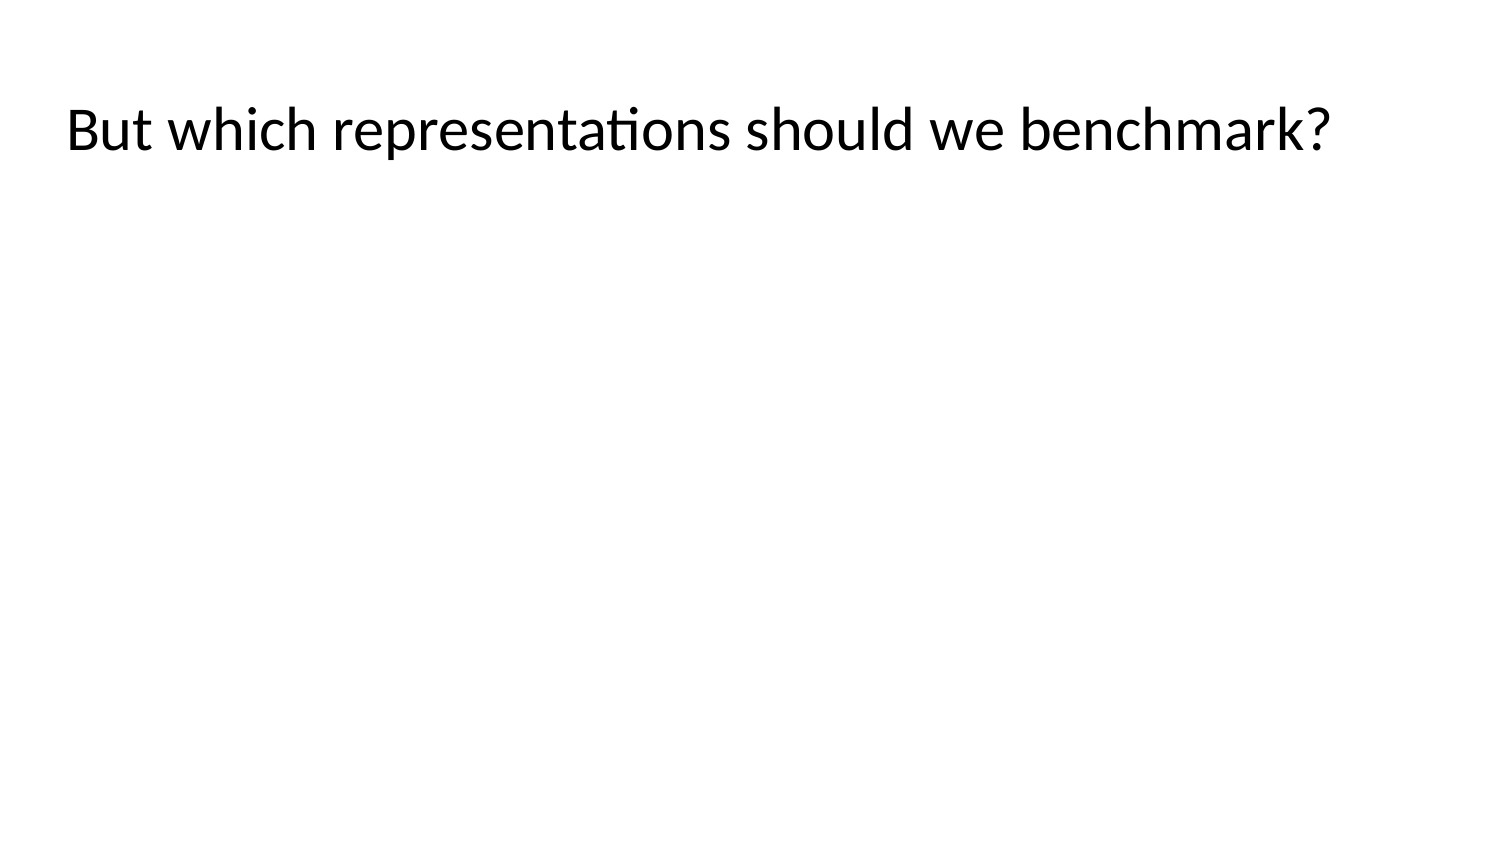

# But which representations should we benchmark?